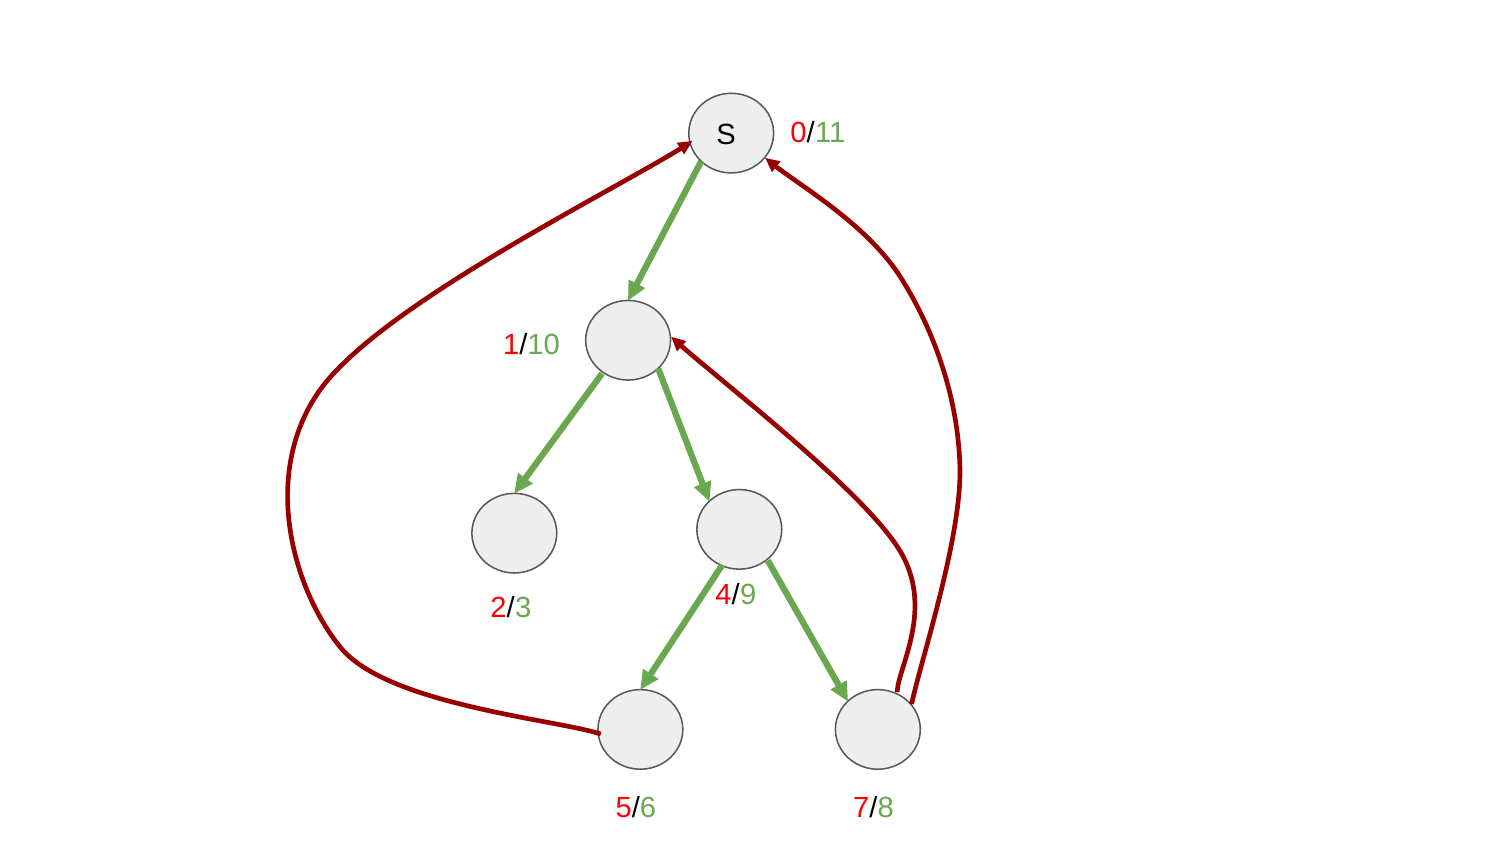

S
0/11

1/10

4/9
2/3

5/6
7/8